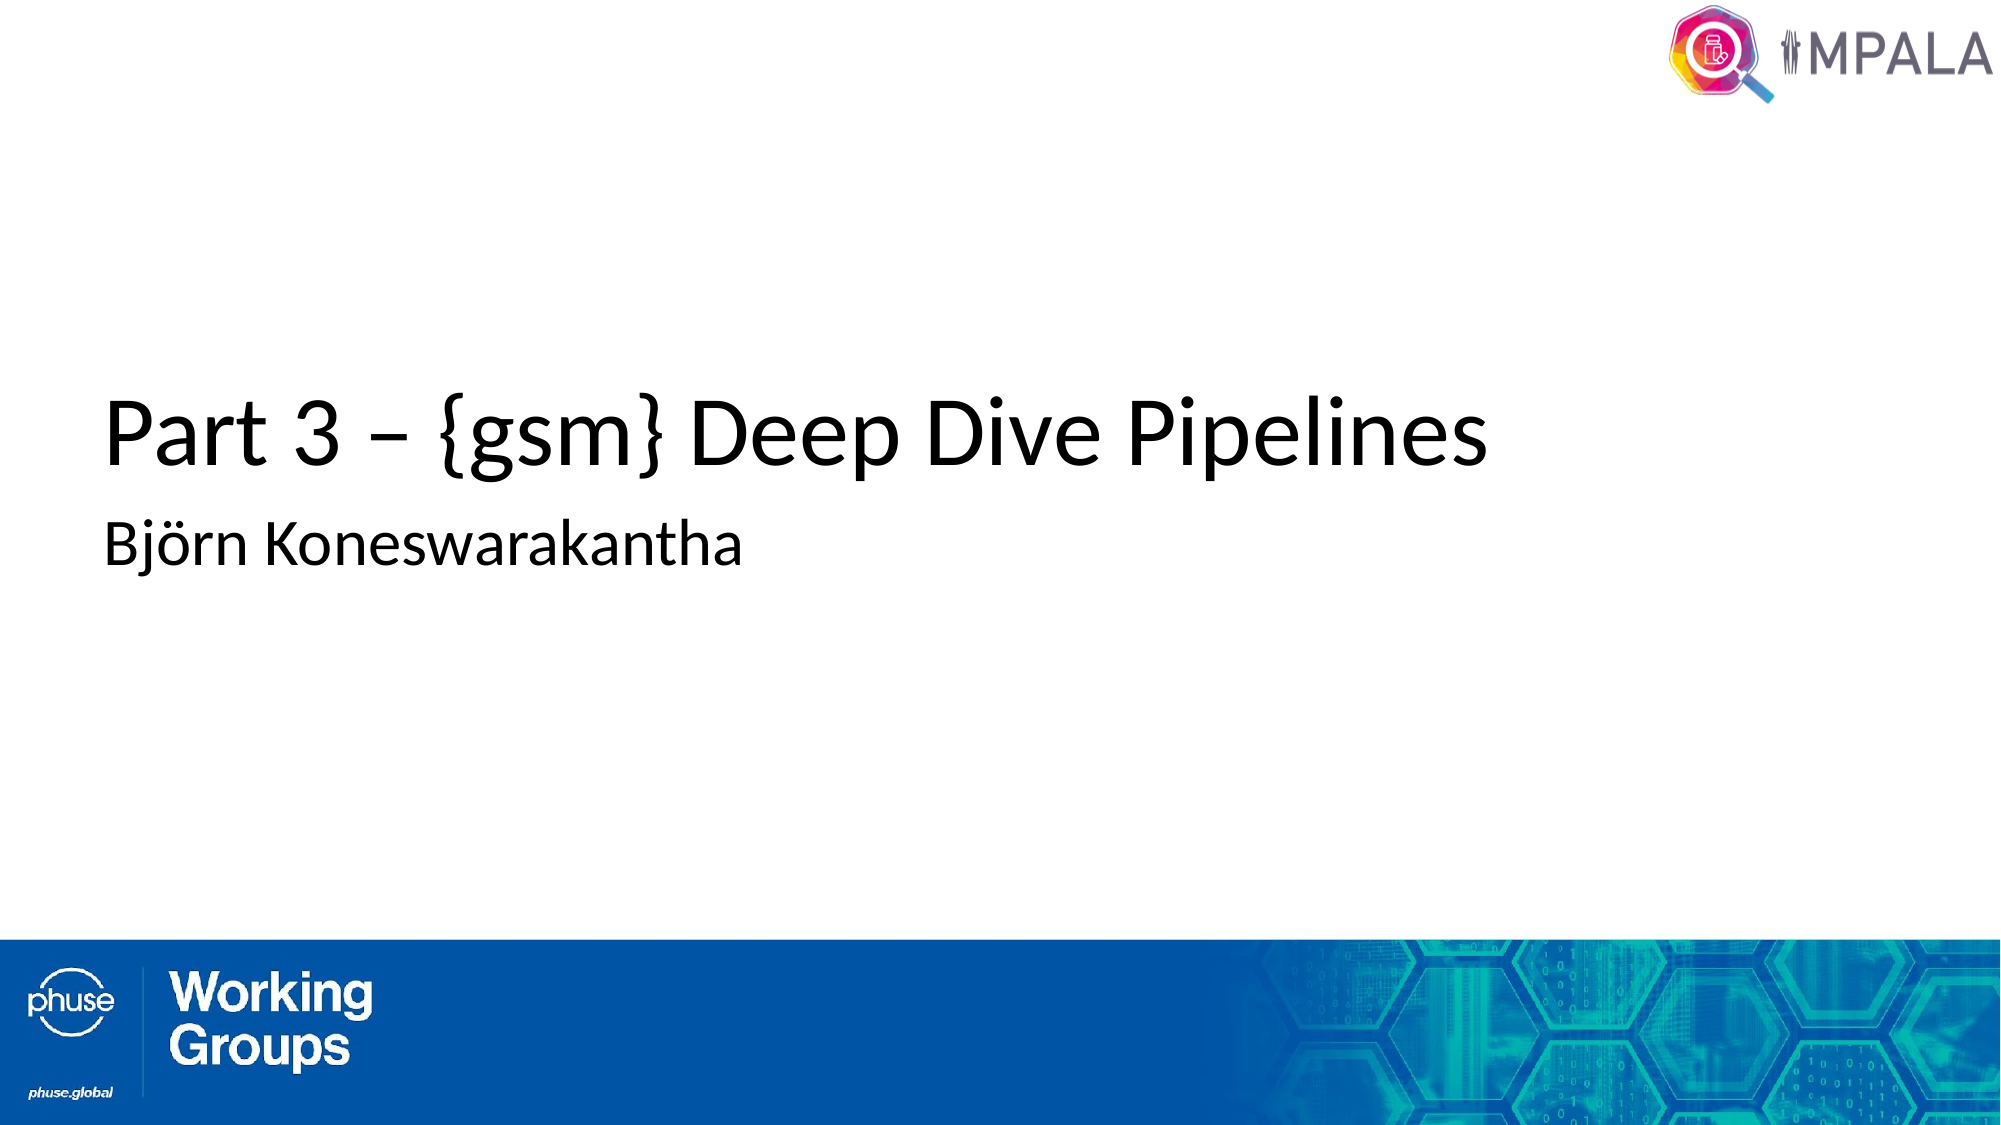

Part 3 – {gsm} Deep Dive Pipelines
Björn Koneswarakantha